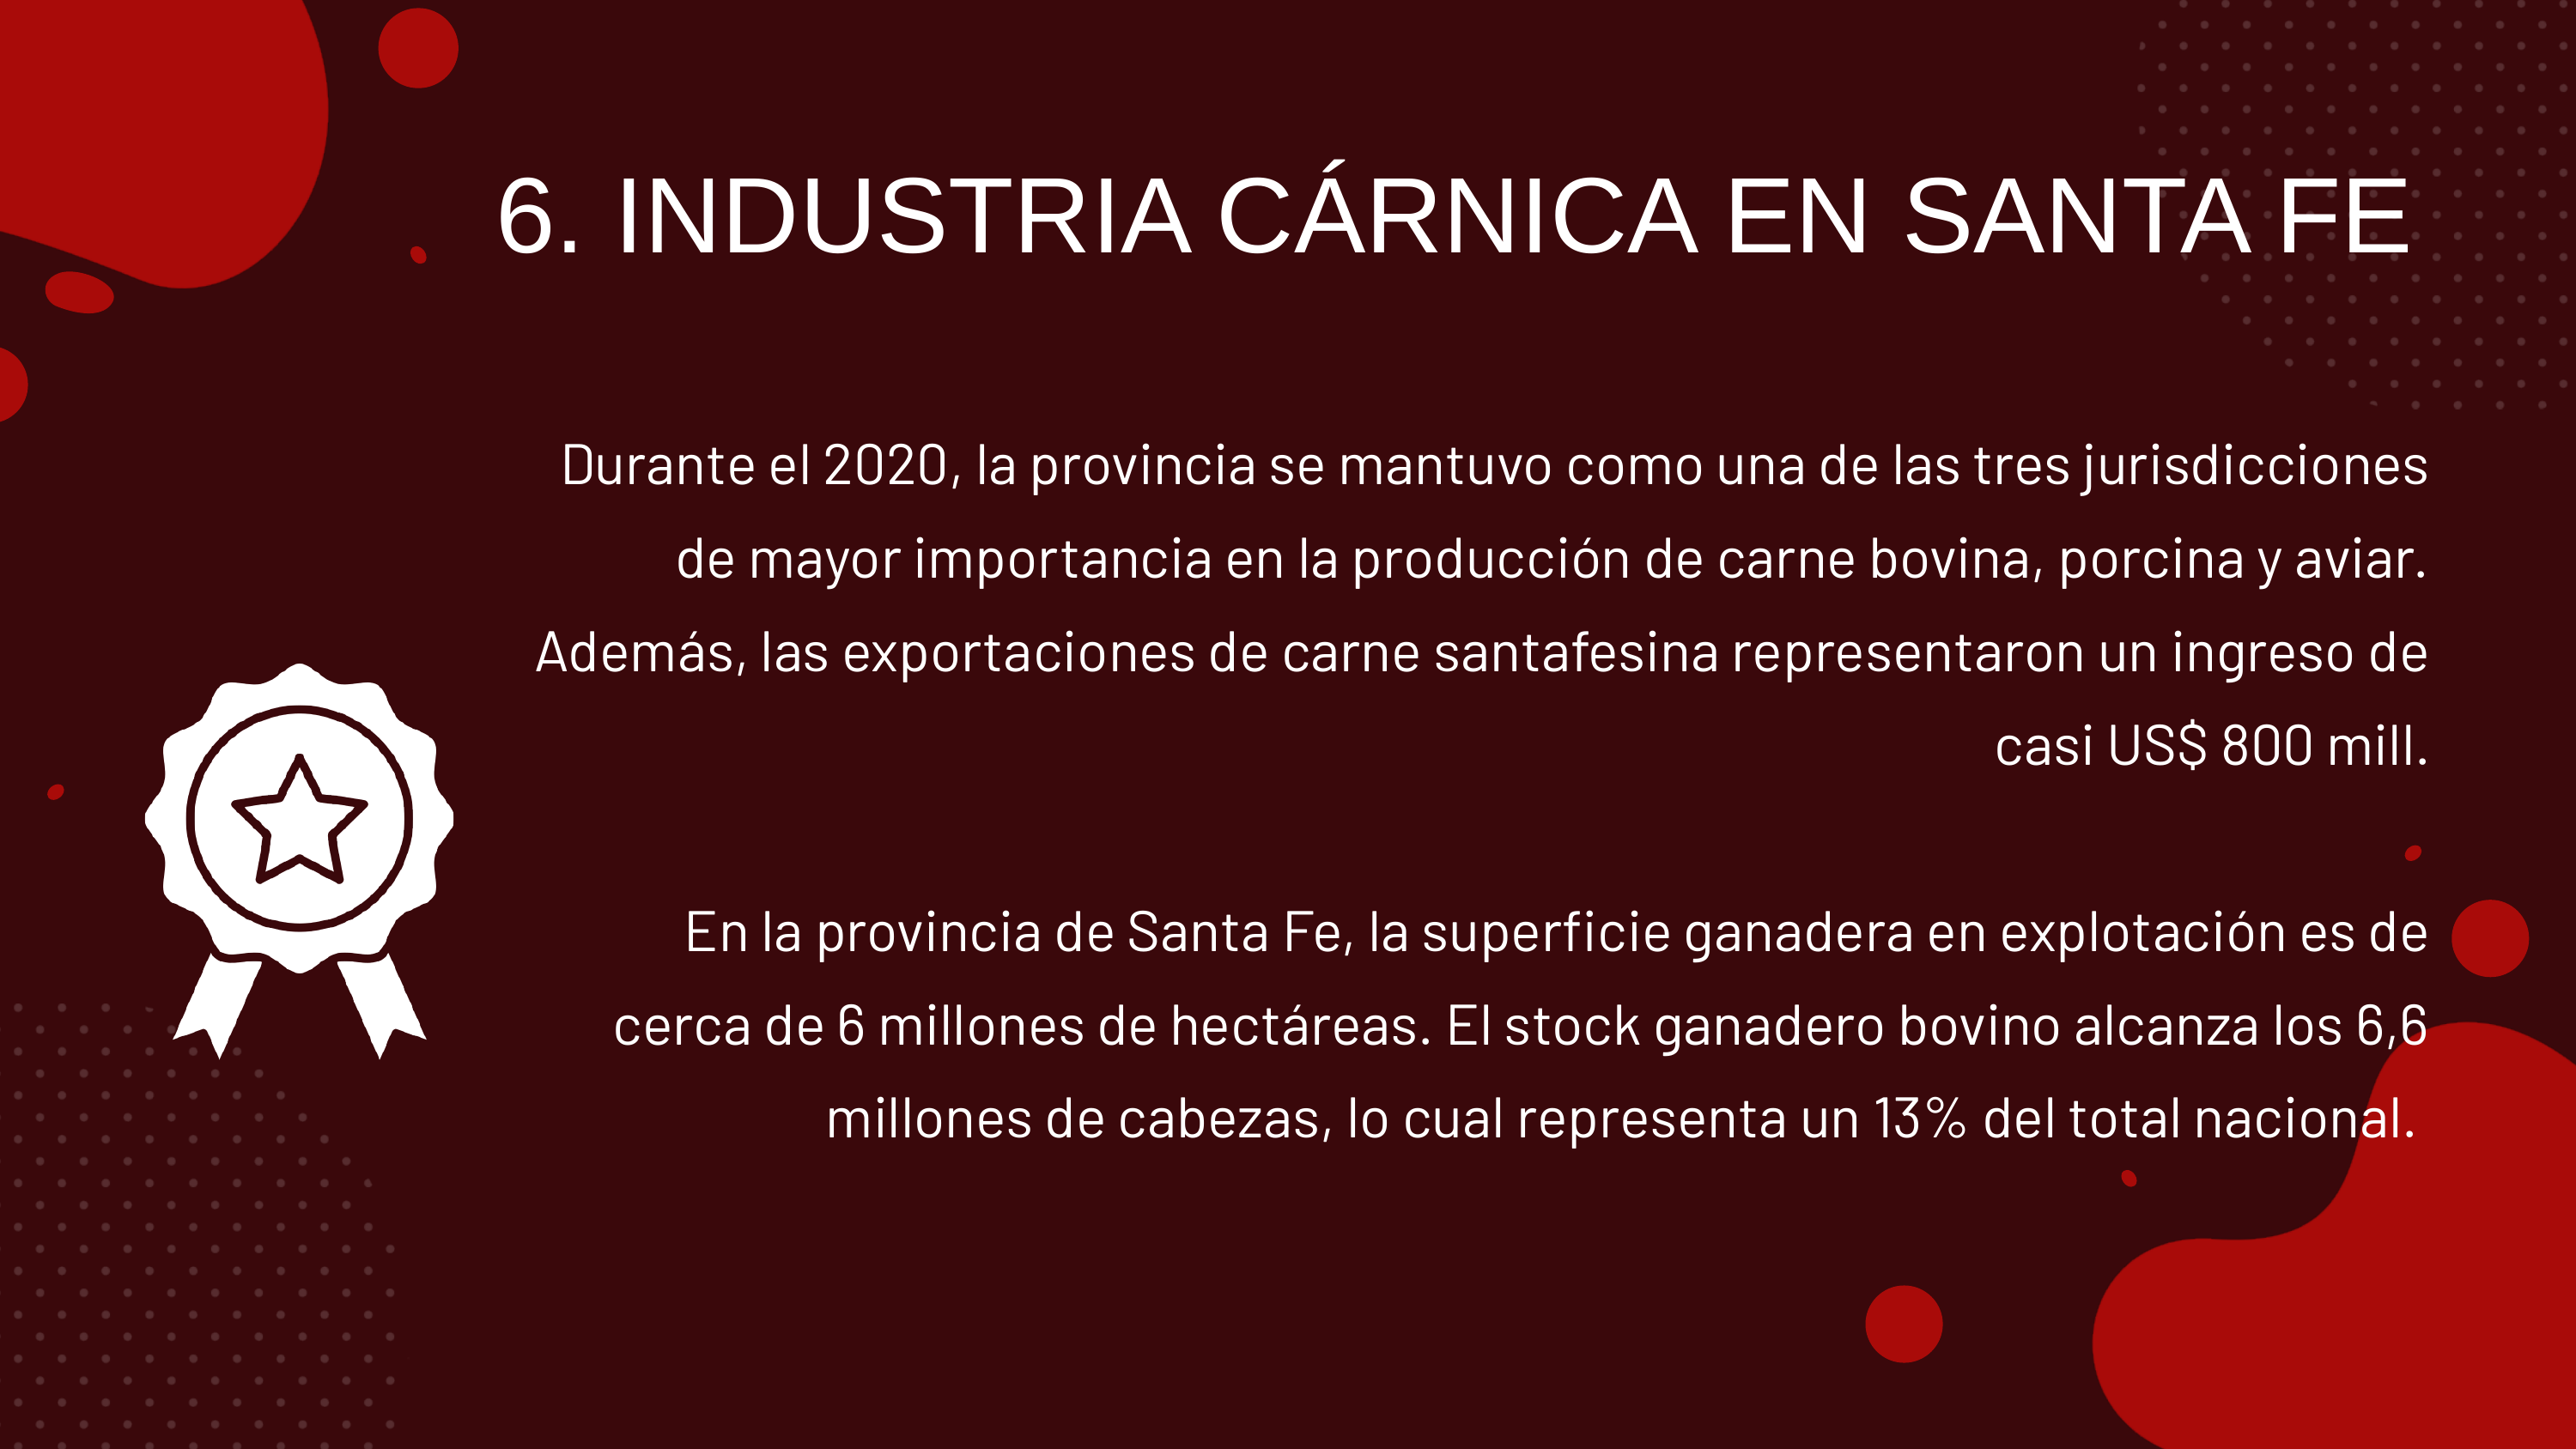

6. INDUSTRIA CÁRNICA EN SANTA FE

Durante el 2020, la provincia se mantuvo como una de las tres jurisdicciones de mayor importancia en la producción de carne bovina, porcina y aviar. Además, las exportaciones de carne santafesina representaron un ingreso de casi US$ 800 mill.

  En la provincia de Santa Fe, la superficie ganadera en explotación es de cerca de 6 millones de hectáreas. El stock ganadero bovino alcanza los 6,6 millones de cabezas, lo cual representa un 13% del total nacional.